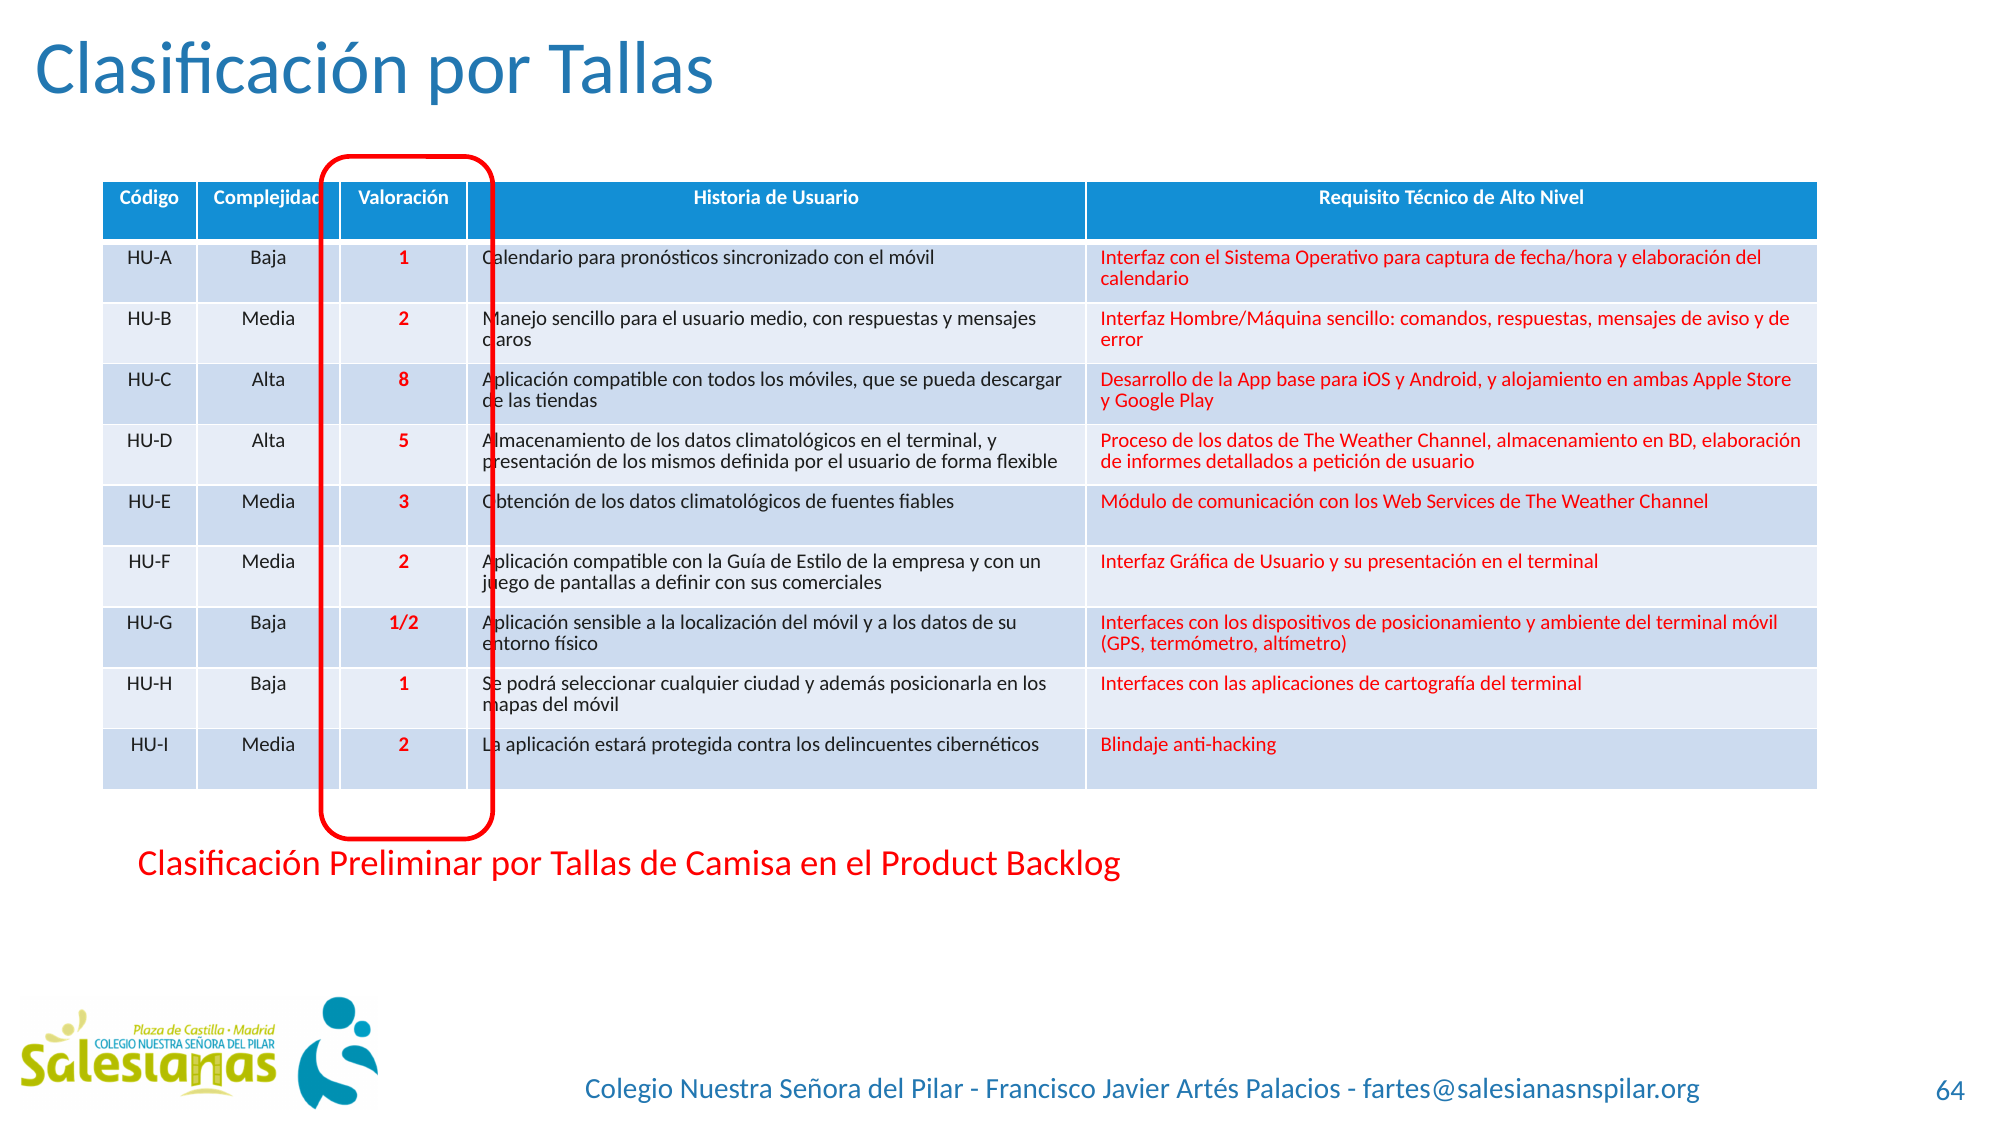

Clasificación por Tallas

| Código | Complejidad | Valoración | Historia de Usuario | Requisito Técnico de Alto Nivel |
| --- | --- | --- | --- | --- |
| HU-A | Baja | 1 | Calendario para pronósticos sincronizado con el móvil | Interfaz con el Sistema Operativo para captura de fecha/hora y elaboración del calendario |
| HU-B | Media | 2 | Manejo sencillo para el usuario medio, con respuestas y mensajes claros | Interfaz Hombre/Máquina sencillo: comandos, respuestas, mensajes de aviso y de error |
| HU-C | Alta | 8 | Aplicación compatible con todos los móviles, que se pueda descargar de las tiendas | Desarrollo de la App base para iOS y Android, y alojamiento en ambas Apple Store y Google Play |
| HU-D | Alta | 5 | Almacenamiento de los datos climatológicos en el terminal, y presentación de los mismos definida por el usuario de forma flexible | Proceso de los datos de The Weather Channel, almacenamiento en BD, elaboración de informes detallados a petición de usuario |
| HU-E | Media | 3 | Obtención de los datos climatológicos de fuentes fiables | Módulo de comunicación con los Web Services de The Weather Channel |
| HU-F | Media | 2 | Aplicación compatible con la Guía de Estilo de la empresa y con un juego de pantallas a definir con sus comerciales | Interfaz Gráfica de Usuario y su presentación en el terminal |
| HU-G | Baja | 1/2 | Aplicación sensible a la localización del móvil y a los datos de su entorno físico | Interfaces con los dispositivos de posicionamiento y ambiente del terminal móvil (GPS, termómetro, altímetro) |
| HU-H | Baja | 1 | Se podrá seleccionar cualquier ciudad y además posicionarla en los mapas del móvil | Interfaces con las aplicaciones de cartografía del terminal |
| HU-I | Media | 2 | La aplicación estará protegida contra los delincuentes cibernéticos | Blindaje anti-hacking |
Clasificación Preliminar por Tallas de Camisa en el Product Backlog